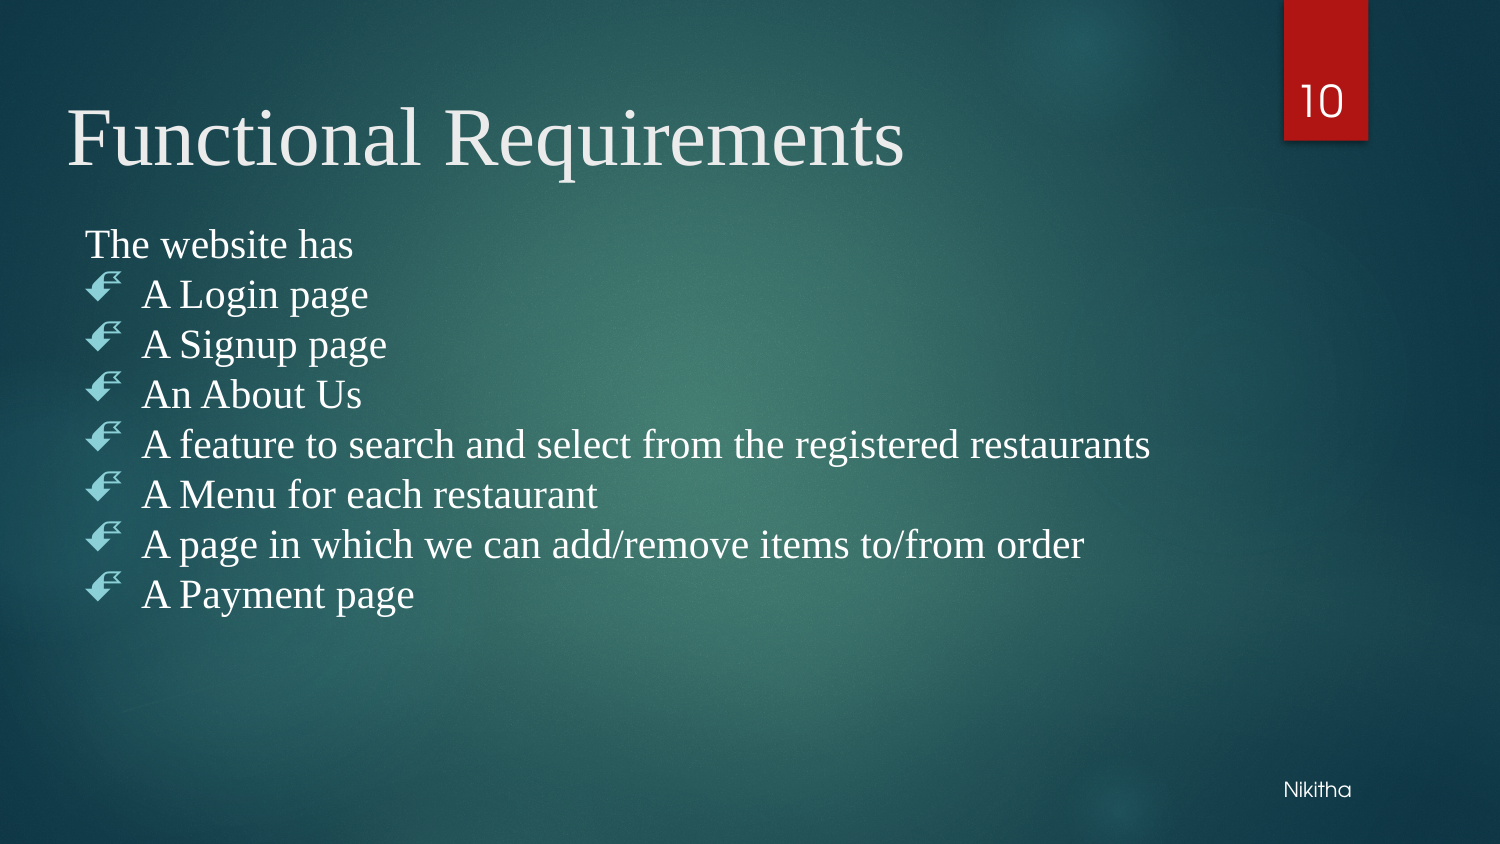

# Functional Requirements
10
The website has
A Login page
A Signup page
An About Us
A feature to search and select from the registered restaurants
A Menu for each restaurant
A page in which we can add/remove items to/from order
A Payment page
Nikitha